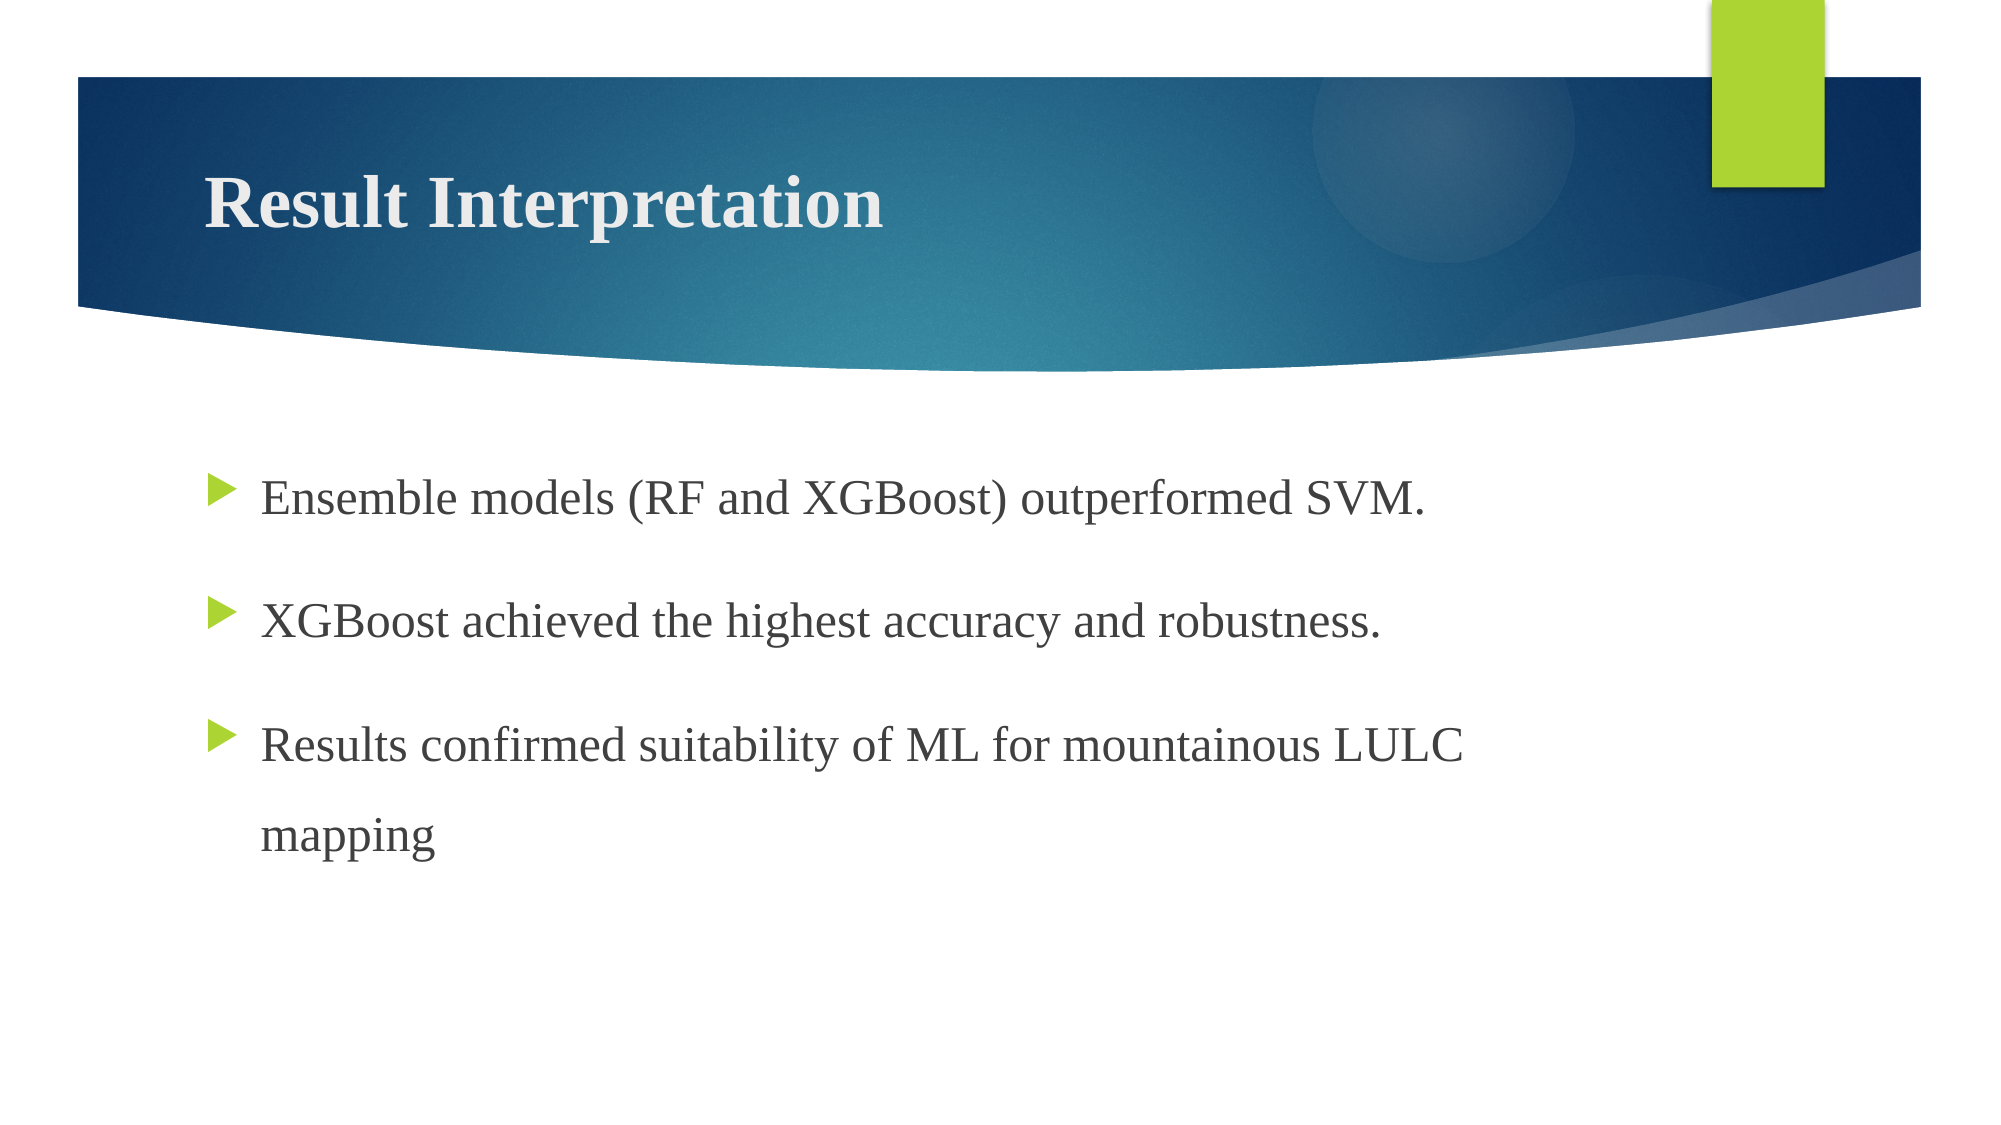

# Result Interpretation
Ensemble models (RF and XGBoost) outperformed SVM.
XGBoost achieved the highest accuracy and robustness.
Results confirmed suitability of ML for mountainous LULC mapping